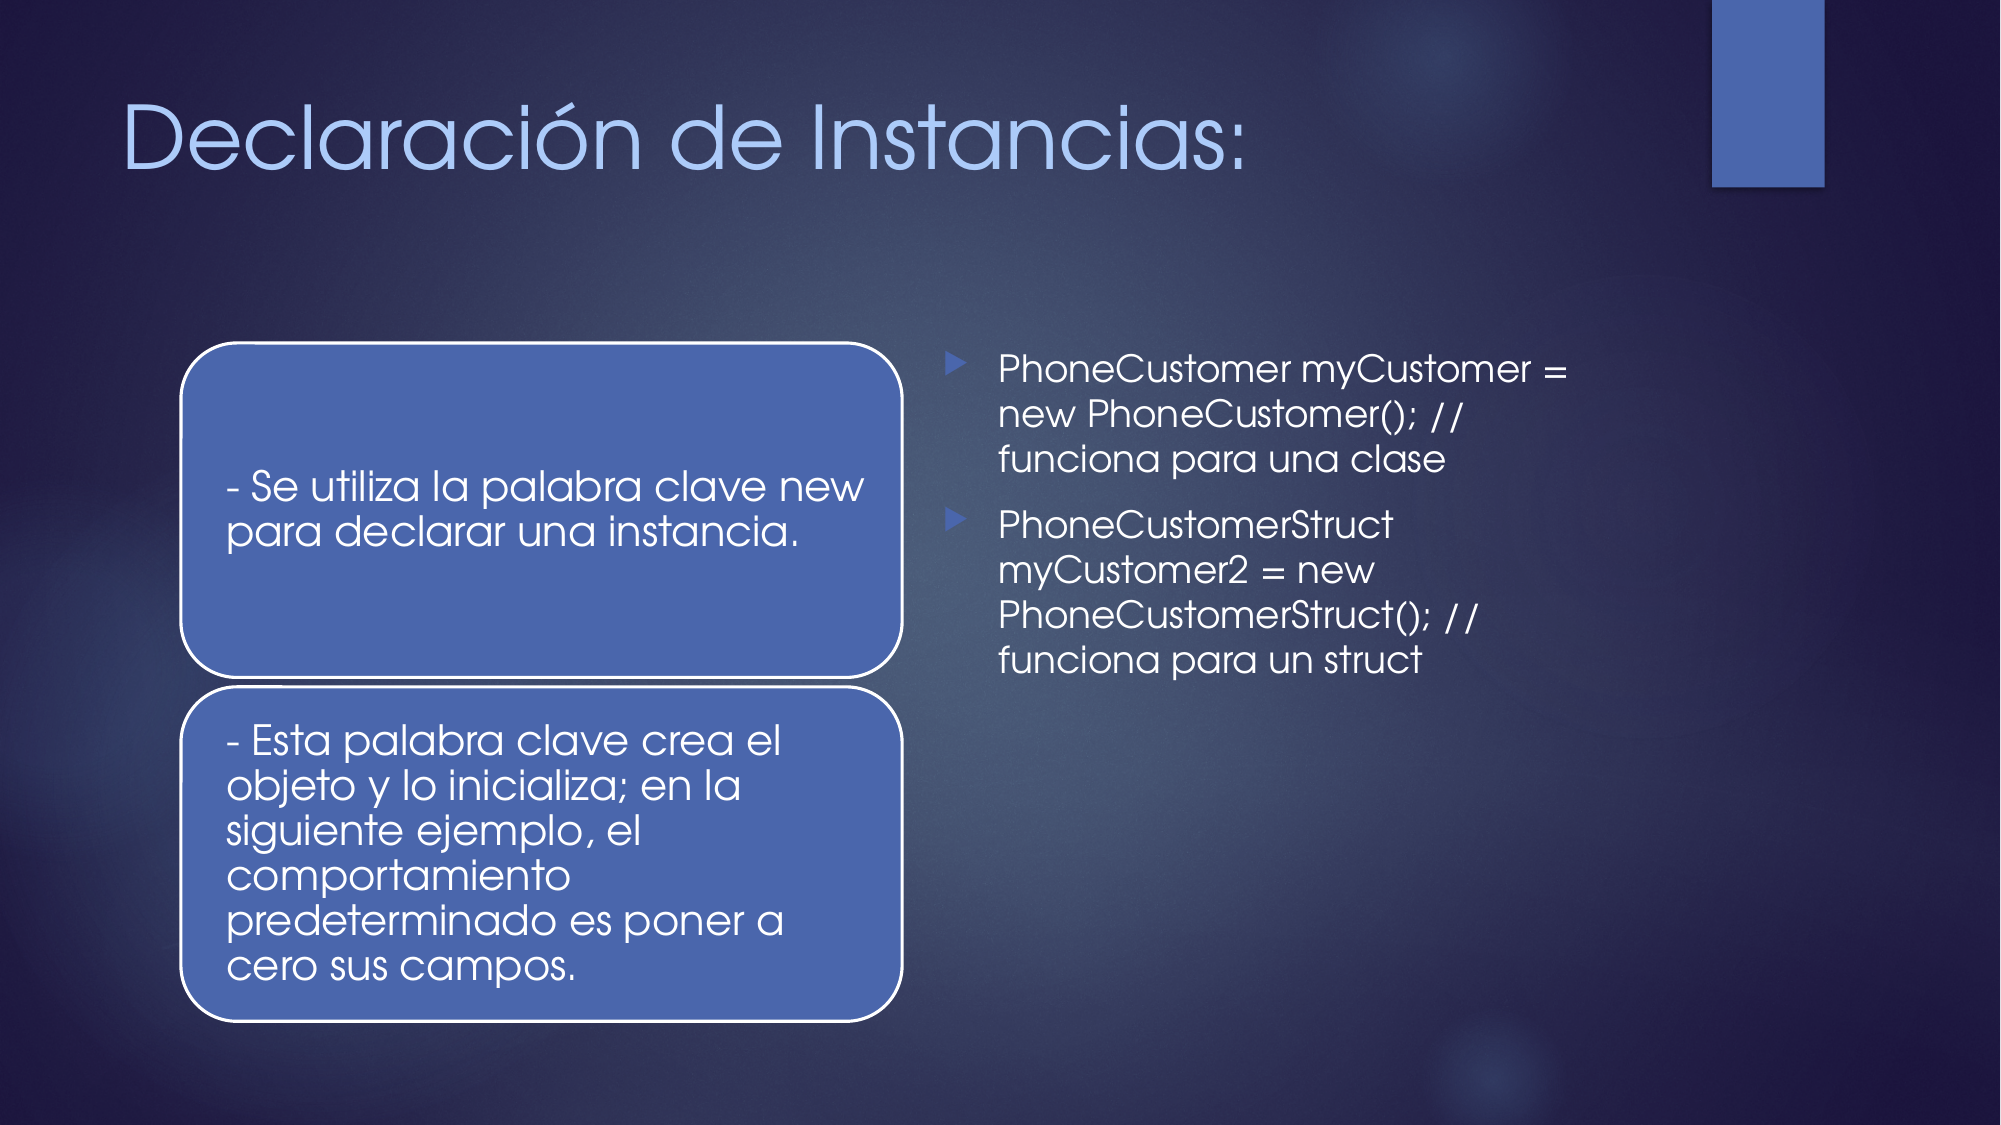

# Declaración de Instancias:
PhoneCustomer myCustomer = new PhoneCustomer(); // funciona para una clase
PhoneCustomerStruct myCustomer2 = new PhoneCustomerStruct(); // funciona para un struct

- Se utiliza la palabra clave new para declarar una instancia.
- Esta palabra clave crea el objeto y lo inicializa; en la siguiente ejemplo, el comportamiento predeterminado es poner a cero sus campos.